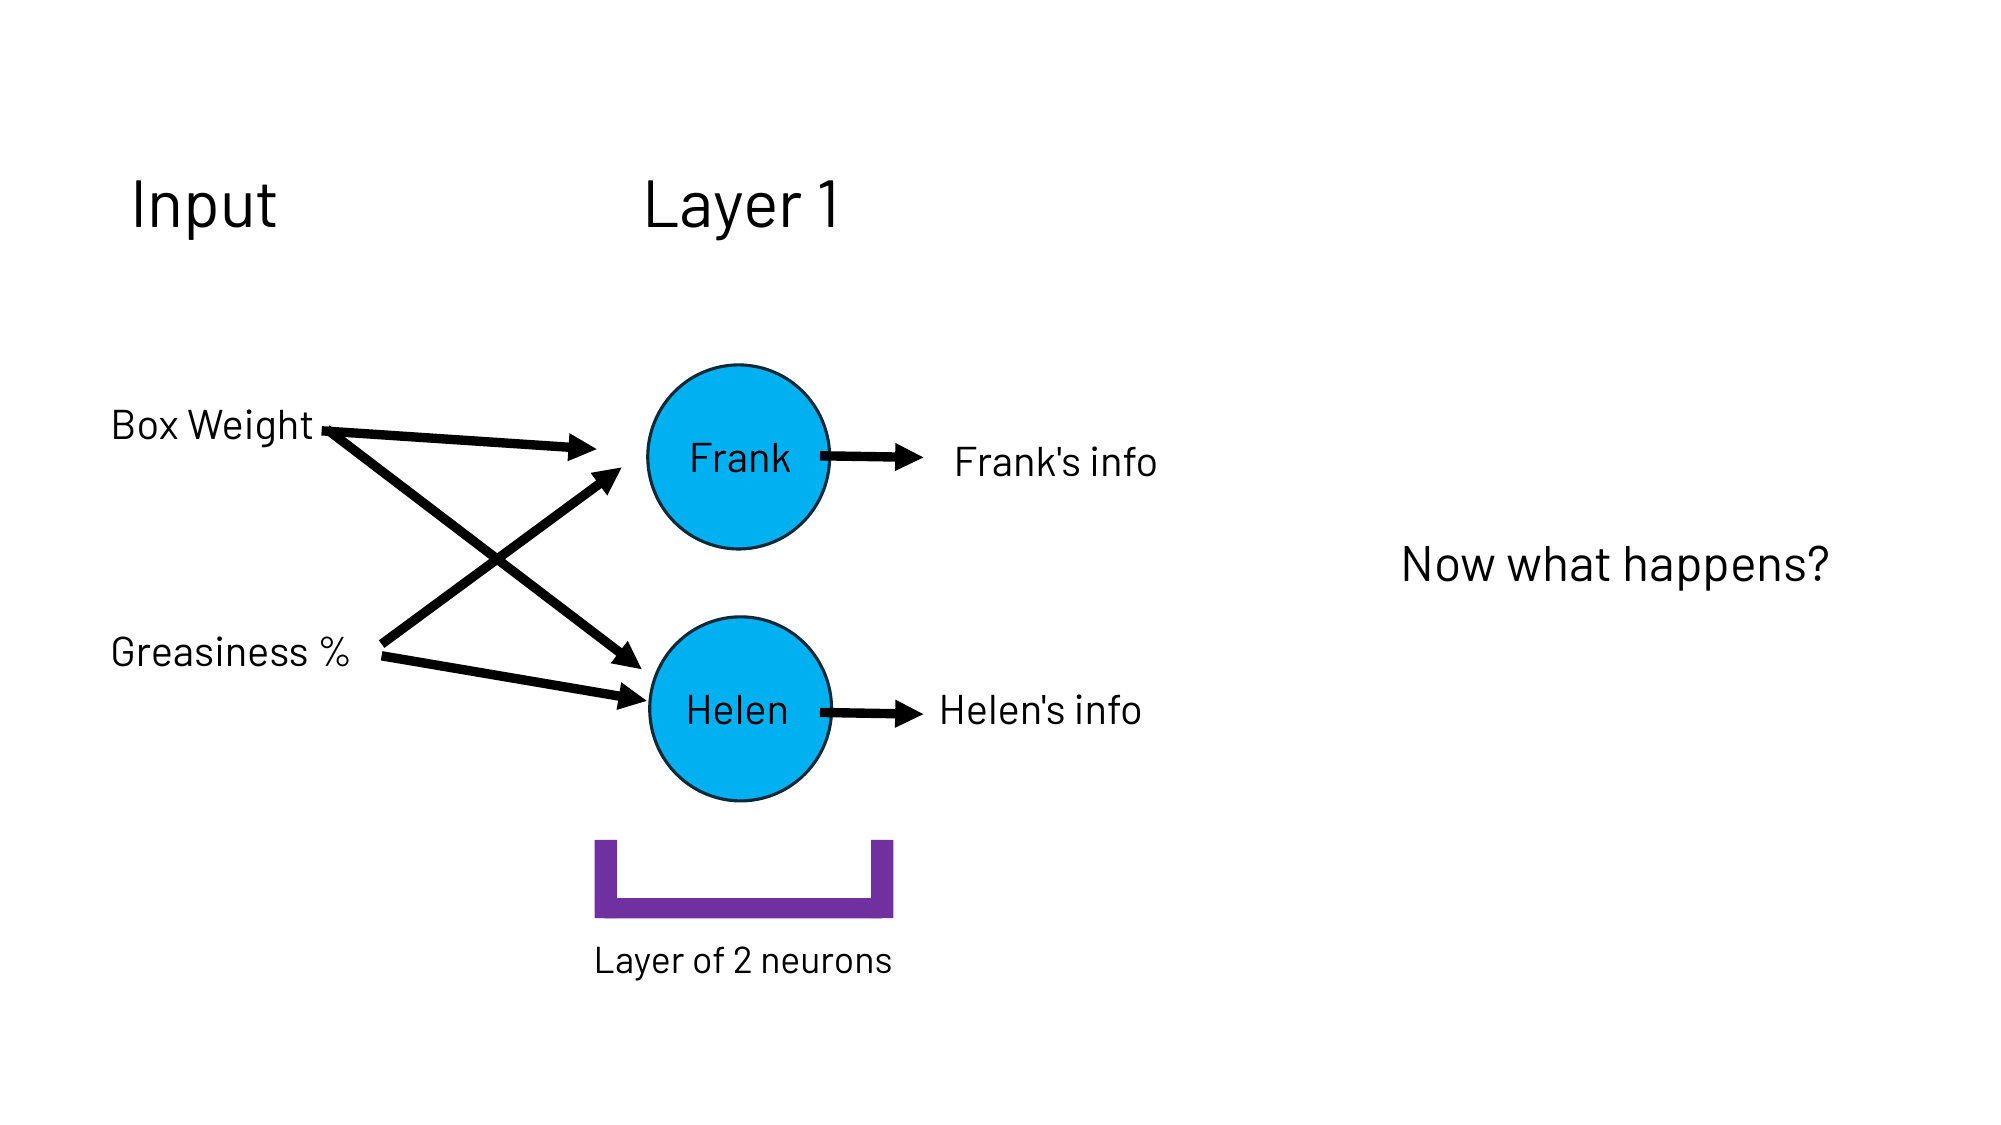

Input
Layer 1

Box Weight
Frank
Frank's info
Now what happens?

Greasiness %
Helen
Helen's info

Layer of 2 neurons